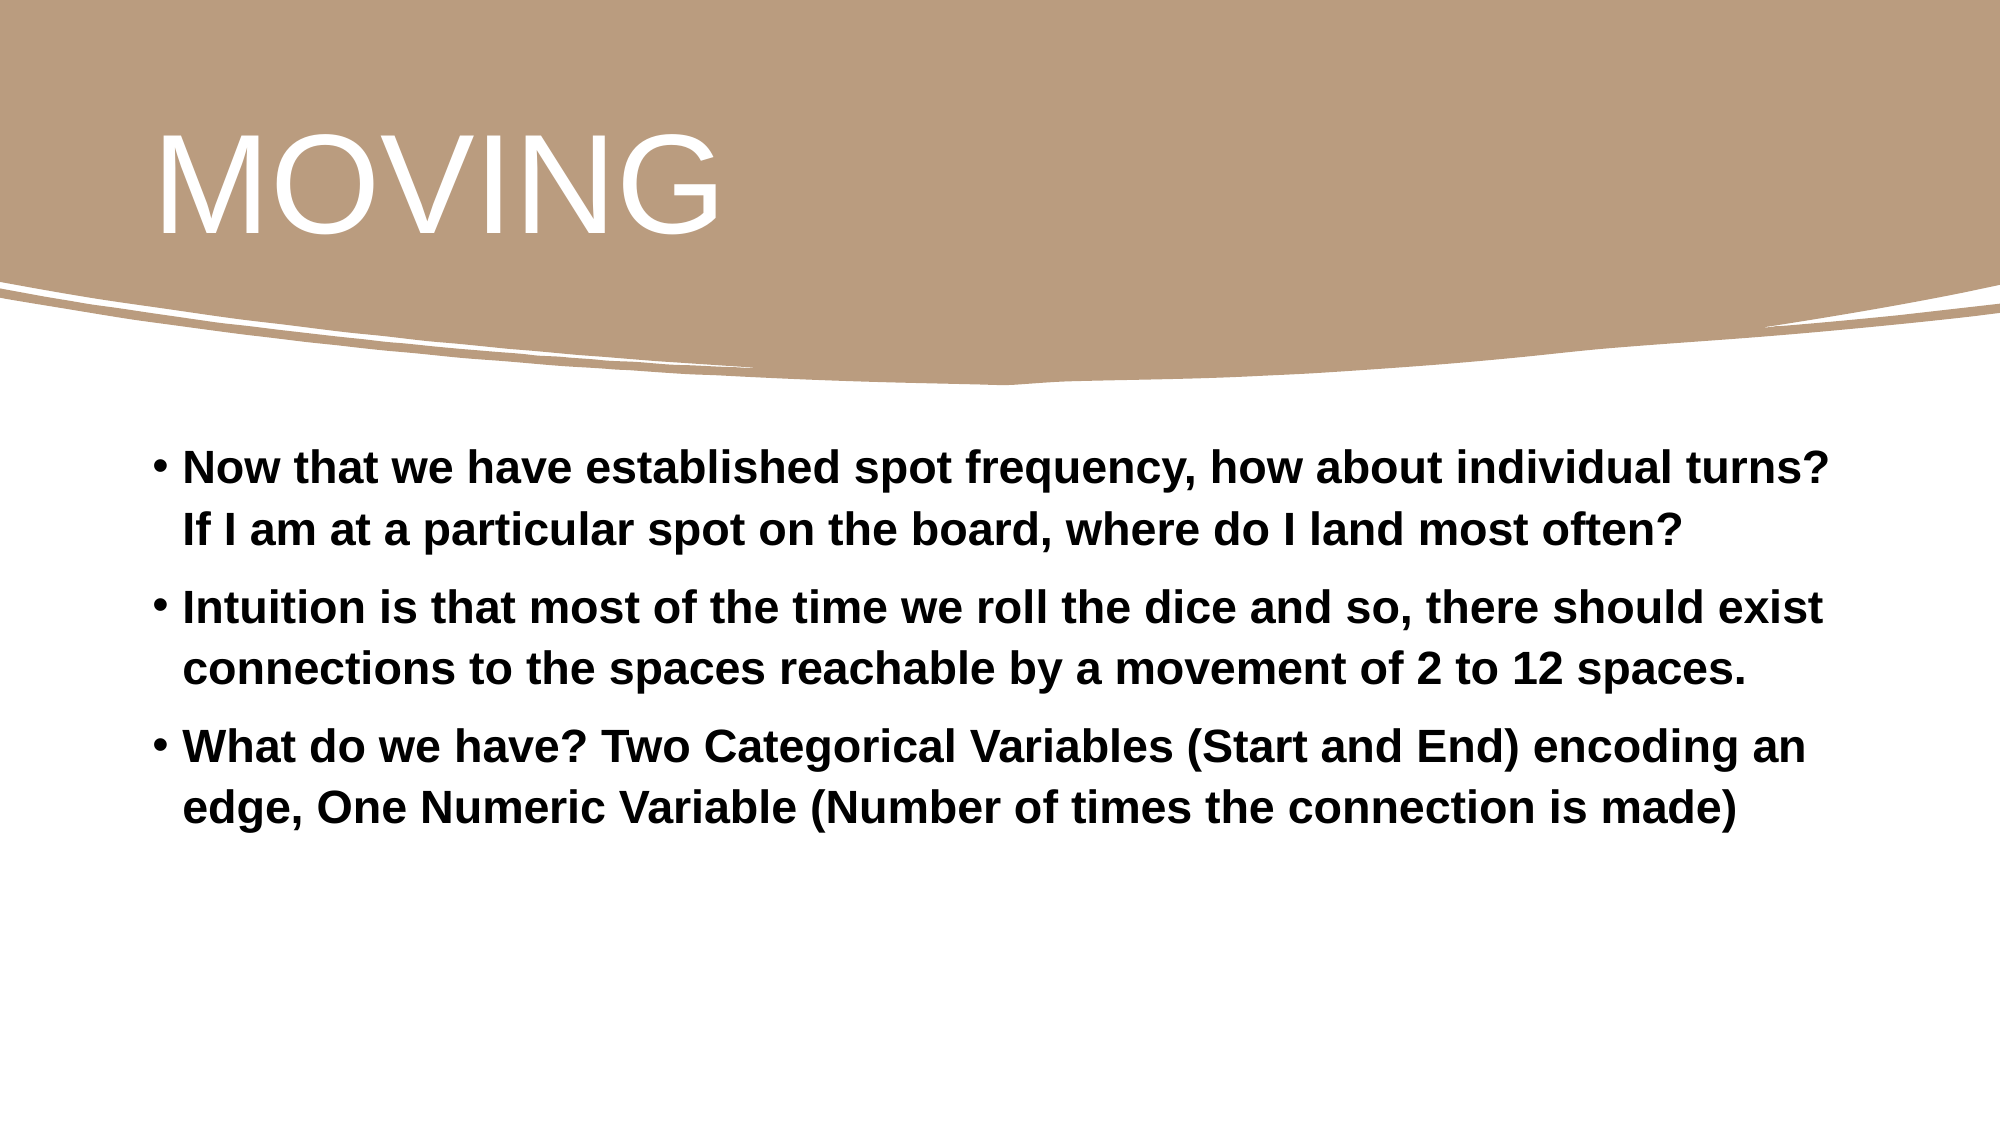

# MOVING
Now that we have established spot frequency, how about individual turns? If I am at a particular spot on the board, where do I land most often?
Intuition is that most of the time we roll the dice and so, there should exist connections to the spaces reachable by a movement of 2 to 12 spaces.
What do we have? Two Categorical Variables (Start and End) encoding an edge, One Numeric Variable (Number of times the connection is made)